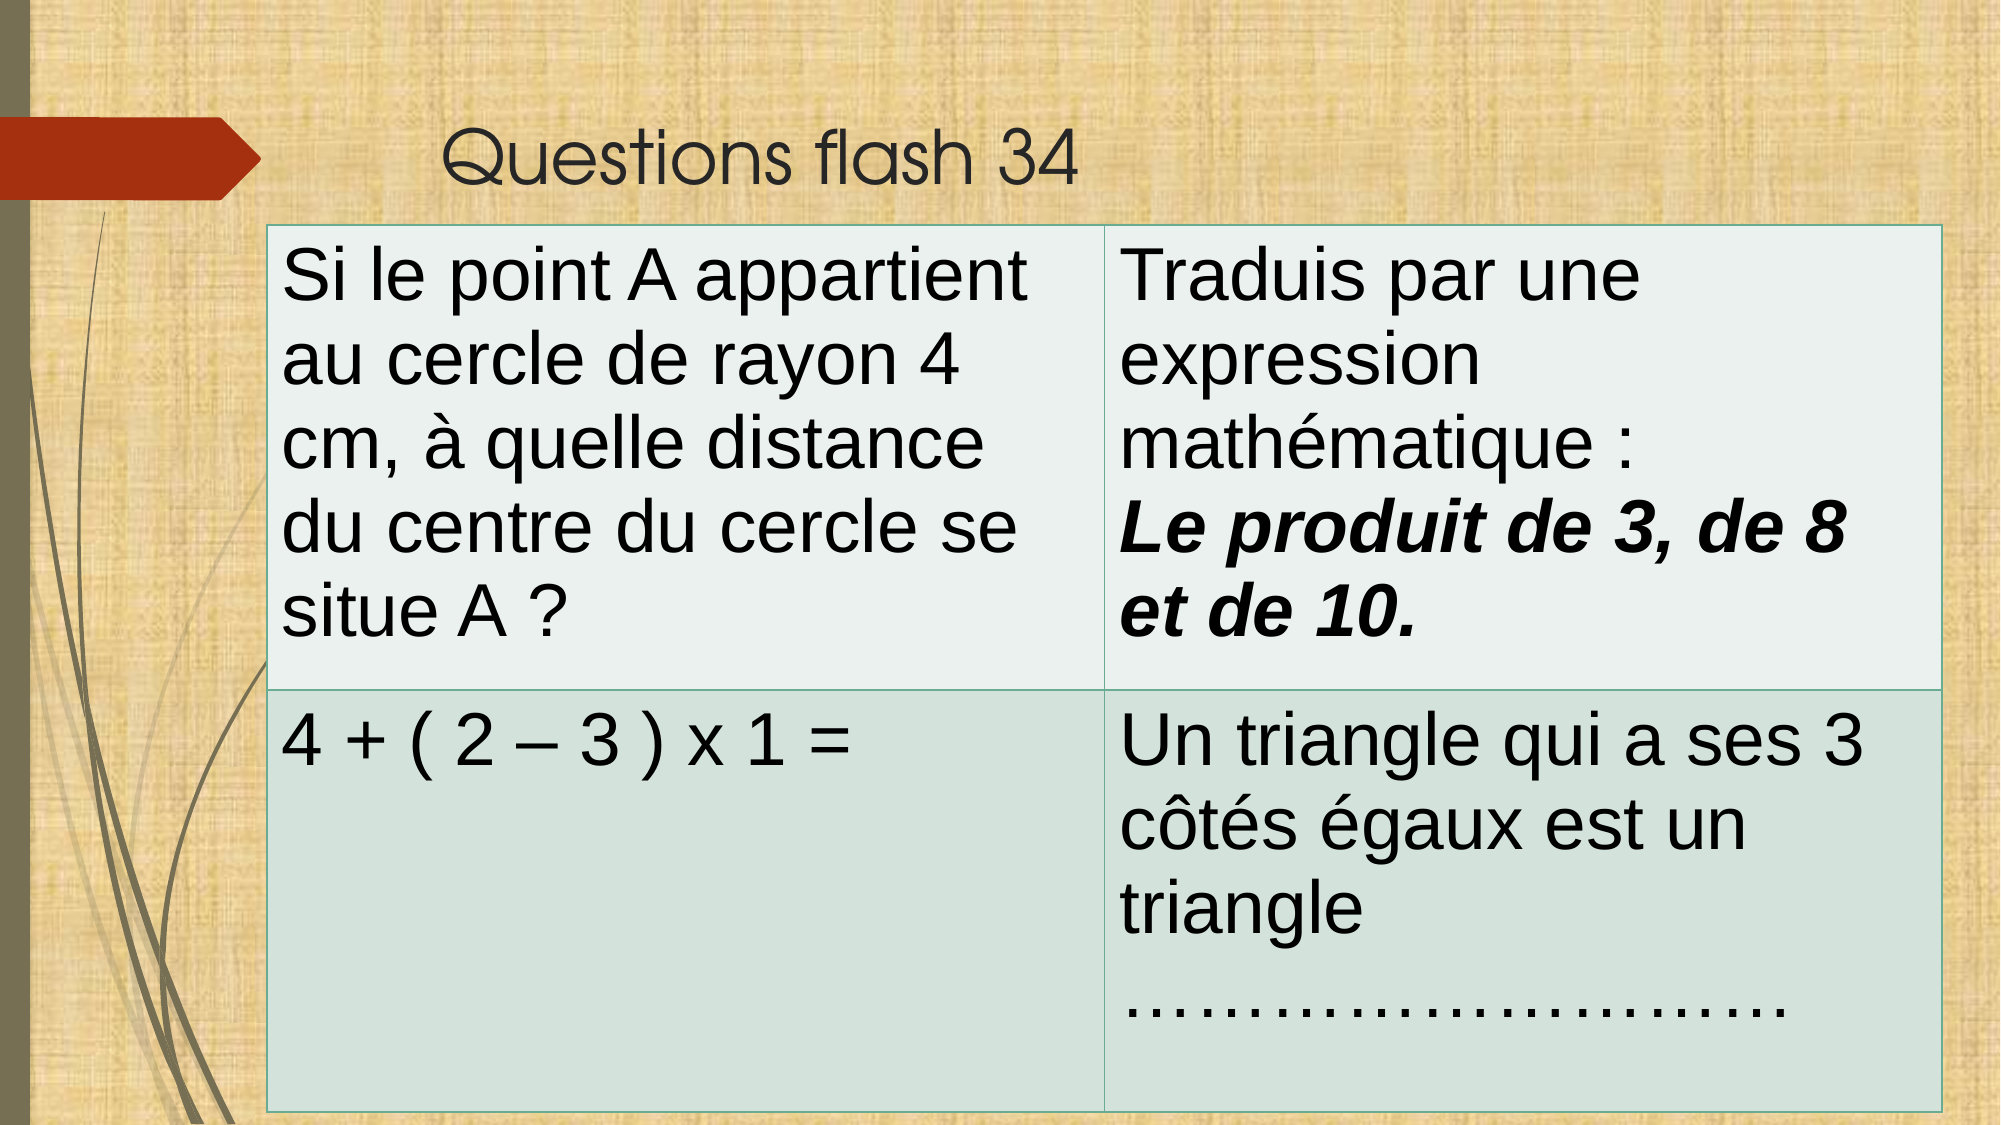

# Questions flash 34
| Si le point A appartient au cercle de rayon 4 cm, à quelle distance du centre du cercle se situe A ? | Traduis par une expression mathématique : Le produit de 3, de 8 et de 10. |
| --- | --- |
| 4 + ( 2 – 3 ) x 1 = | Un triangle qui a ses 3 côtés égaux est un triangle ……………………… |